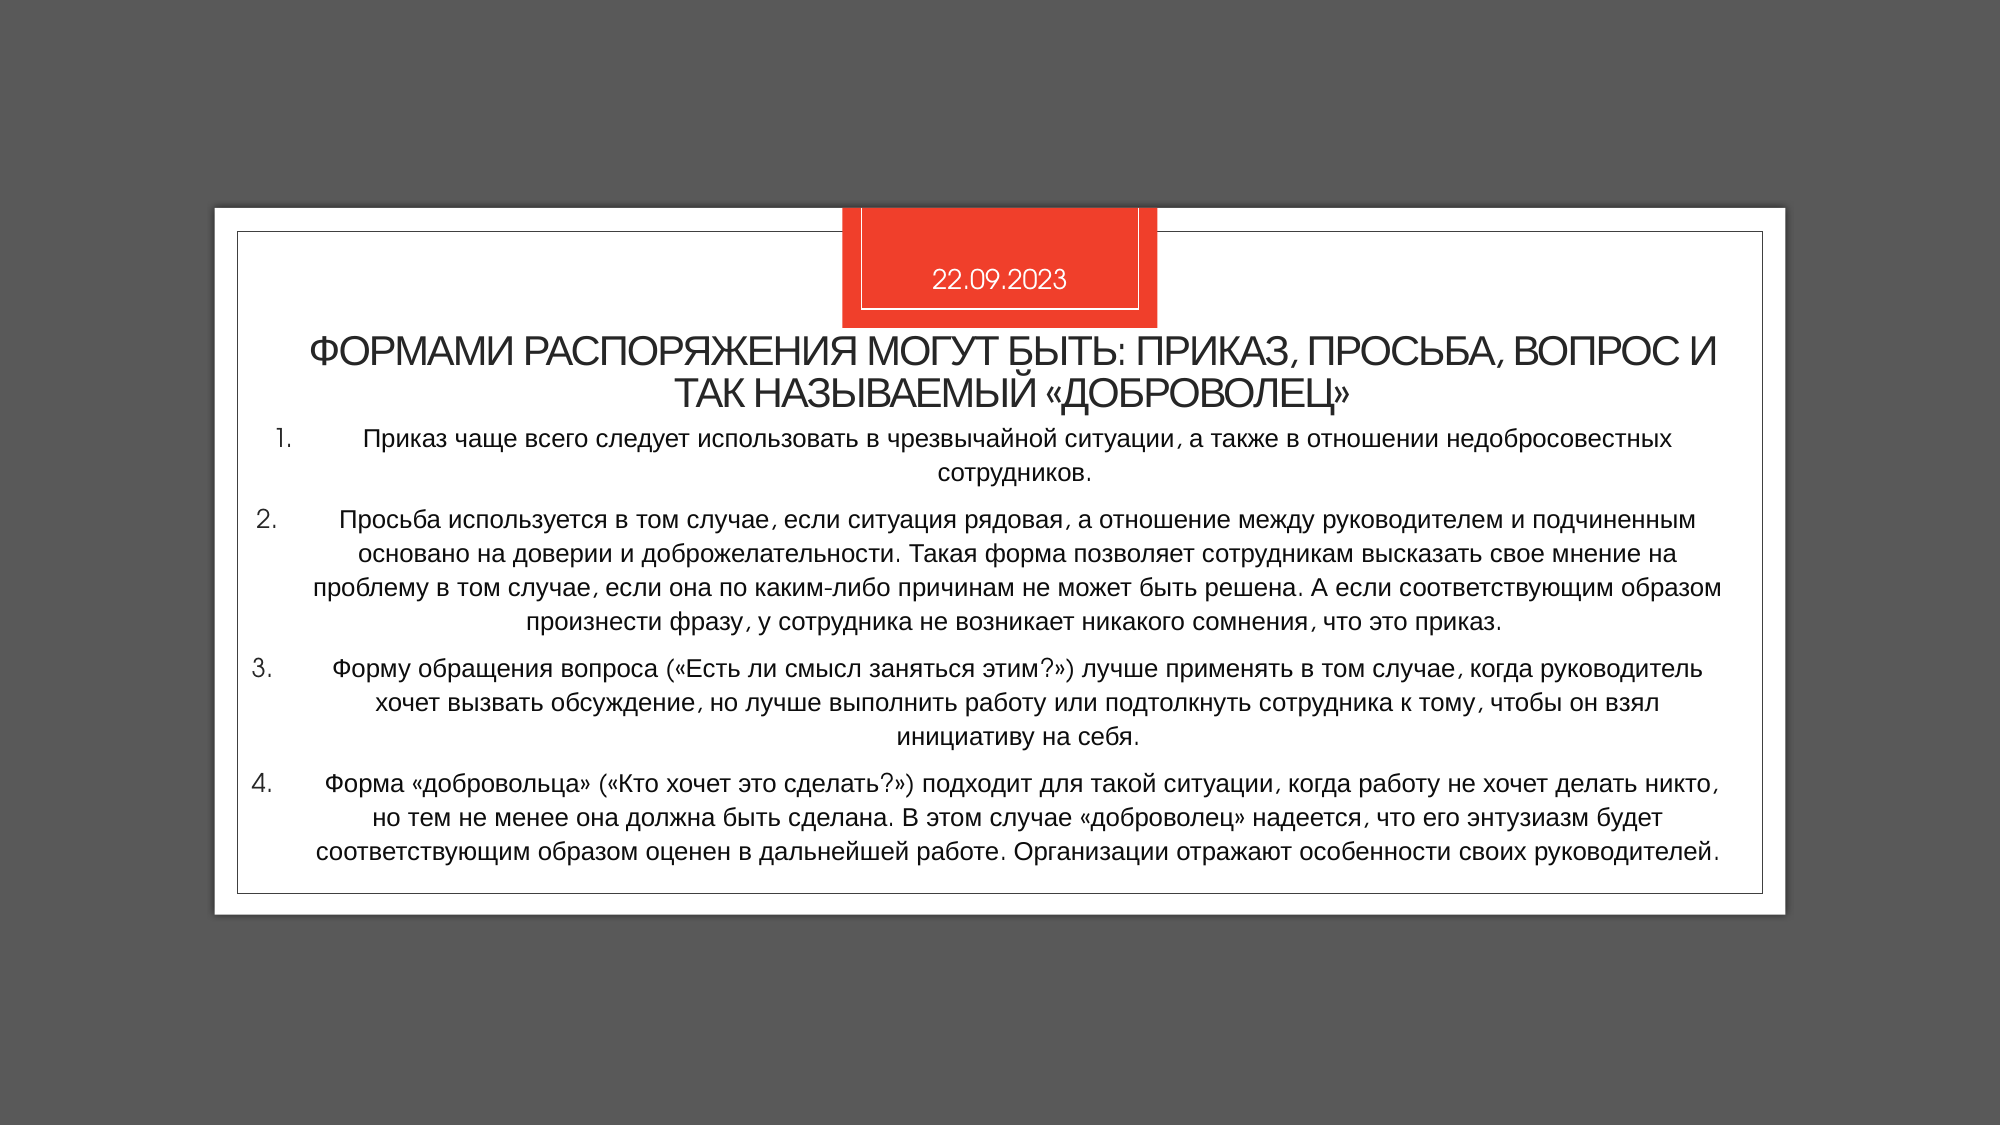

22.09.2023
# Формами распоряжения могут быть: приказ, просьба, вопрос и так называемый «доброволец»
Приказ чаще всего следует использовать в чрезвычайной ситуации, а также в отношении недобросовестных сотрудников.
Просьба используется в том случае, если ситуация рядовая, а отношение между руководителем и подчиненным основано на доверии и доброжелательности. Такая форма позволяет сотрудникам высказать свое мнение на проблему в том случае, если она по каким-либо причинам не может быть решена. А если соответствующим образом произнести фразу, у сотрудника не возникает никакого сомнения, что это приказ.
Форму обращения вопроса («Есть ли смысл заняться этим?») лучше применять в том случае, когда руководитель хочет вызвать обсуждение, но лучше выполнить работу или подтолкнуть сотрудника к тому, чтобы он взял инициативу на себя.
 Форма «добровольца» («Кто хочет это сделать?») подходит для такой ситуации, когда работу не хочет делать никто, но тем не менее она должна быть сделана. В этом случае «доброволец» надеется, что его энтузиазм будет соответствующим образом оценен в дальнейшей работе. Организации отражают особенности своих руководителей.